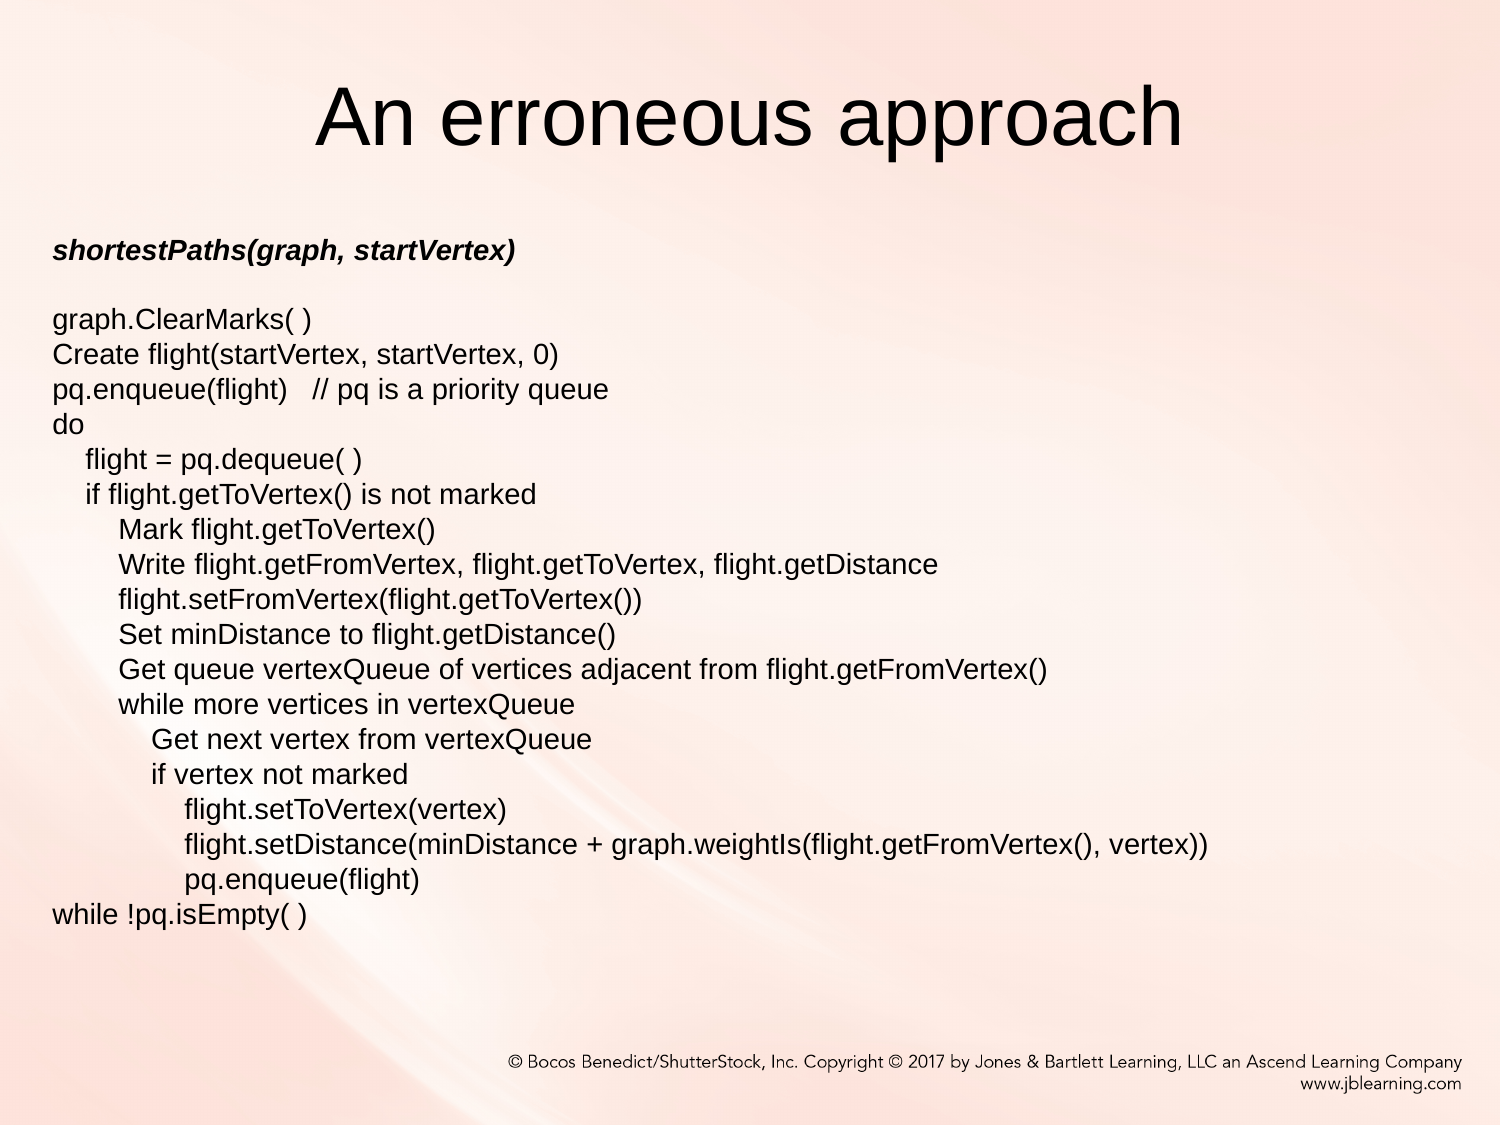

# An erroneous approach
shortestPaths(graph, startVertex)

graph.ClearMarks( )
Create flight(startVertex, startVertex, 0)
pq.enqueue(flight)   // pq is a priority queue
do
    flight = pq.dequeue( )
    if flight.getToVertex() is not marked
        Mark flight.getToVertex()
        Write flight.getFromVertex, flight.getToVertex, flight.getDistance
        flight.setFromVertex(flight.getToVertex())
        Set minDistance to flight.getDistance()
        Get queue vertexQueue of vertices adjacent from flight.getFromVertex()
        while more vertices in vertexQueue
            Get next vertex from vertexQueue
            if vertex not marked
                flight.setToVertex(vertex)
                flight.setDistance(minDistance + graph.weightIs(flight.getFromVertex(), vertex))
                pq.enqueue(flight)
while !pq.isEmpty( )